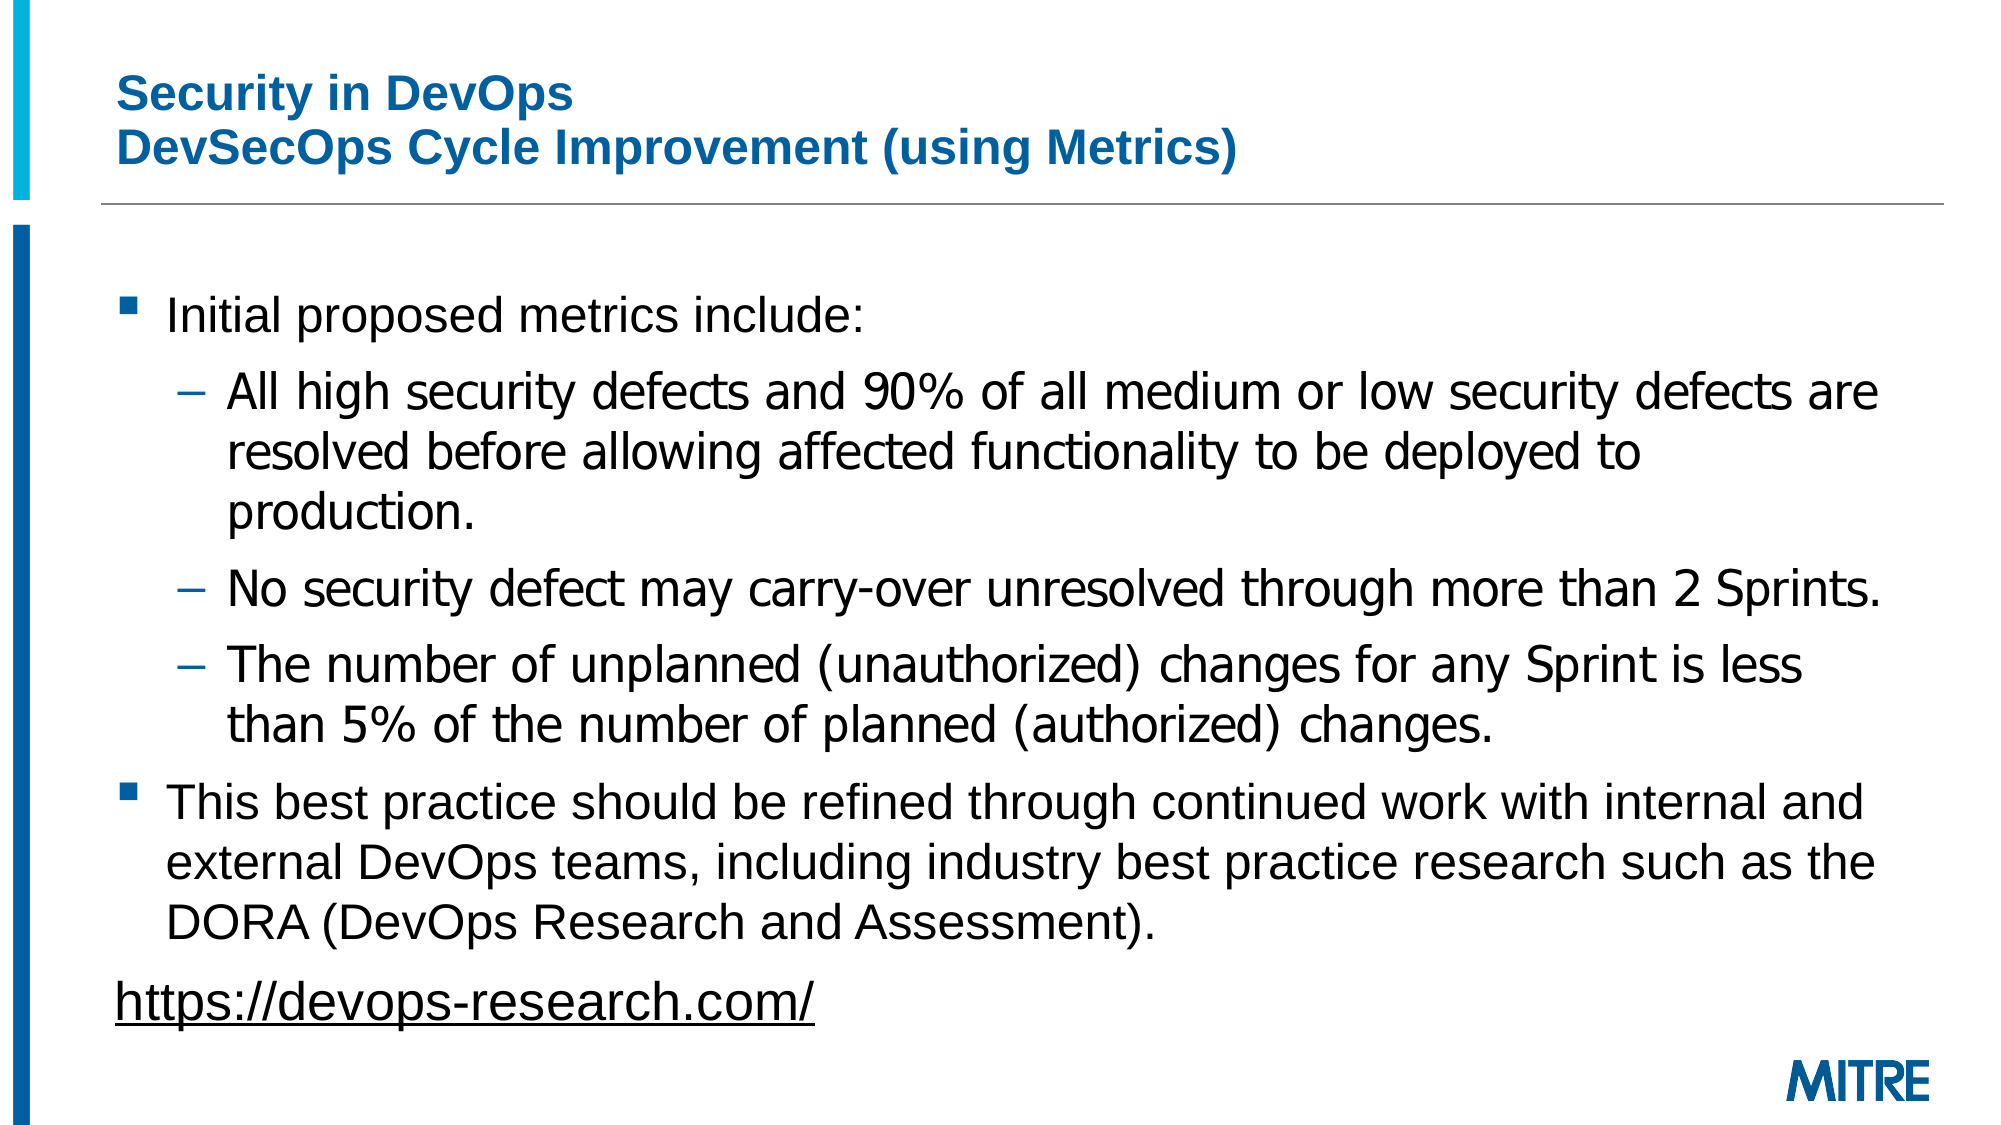

# Security in DevOps DevSecOps Cycle Improvement (using Metrics)
Initial proposed metrics include:
All high security defects and 90% of all medium or low security defects are resolved before allowing affected functionality to be deployed to production.
No security defect may carry-over unresolved through more than 2 Sprints.
The number of unplanned (unauthorized) changes for any Sprint is less than 5% of the number of planned (authorized) changes.
This best practice should be refined through continued work with internal and external DevOps teams, including industry best practice research such as the DORA (DevOps Research and Assessment).
https://devops-research.com/